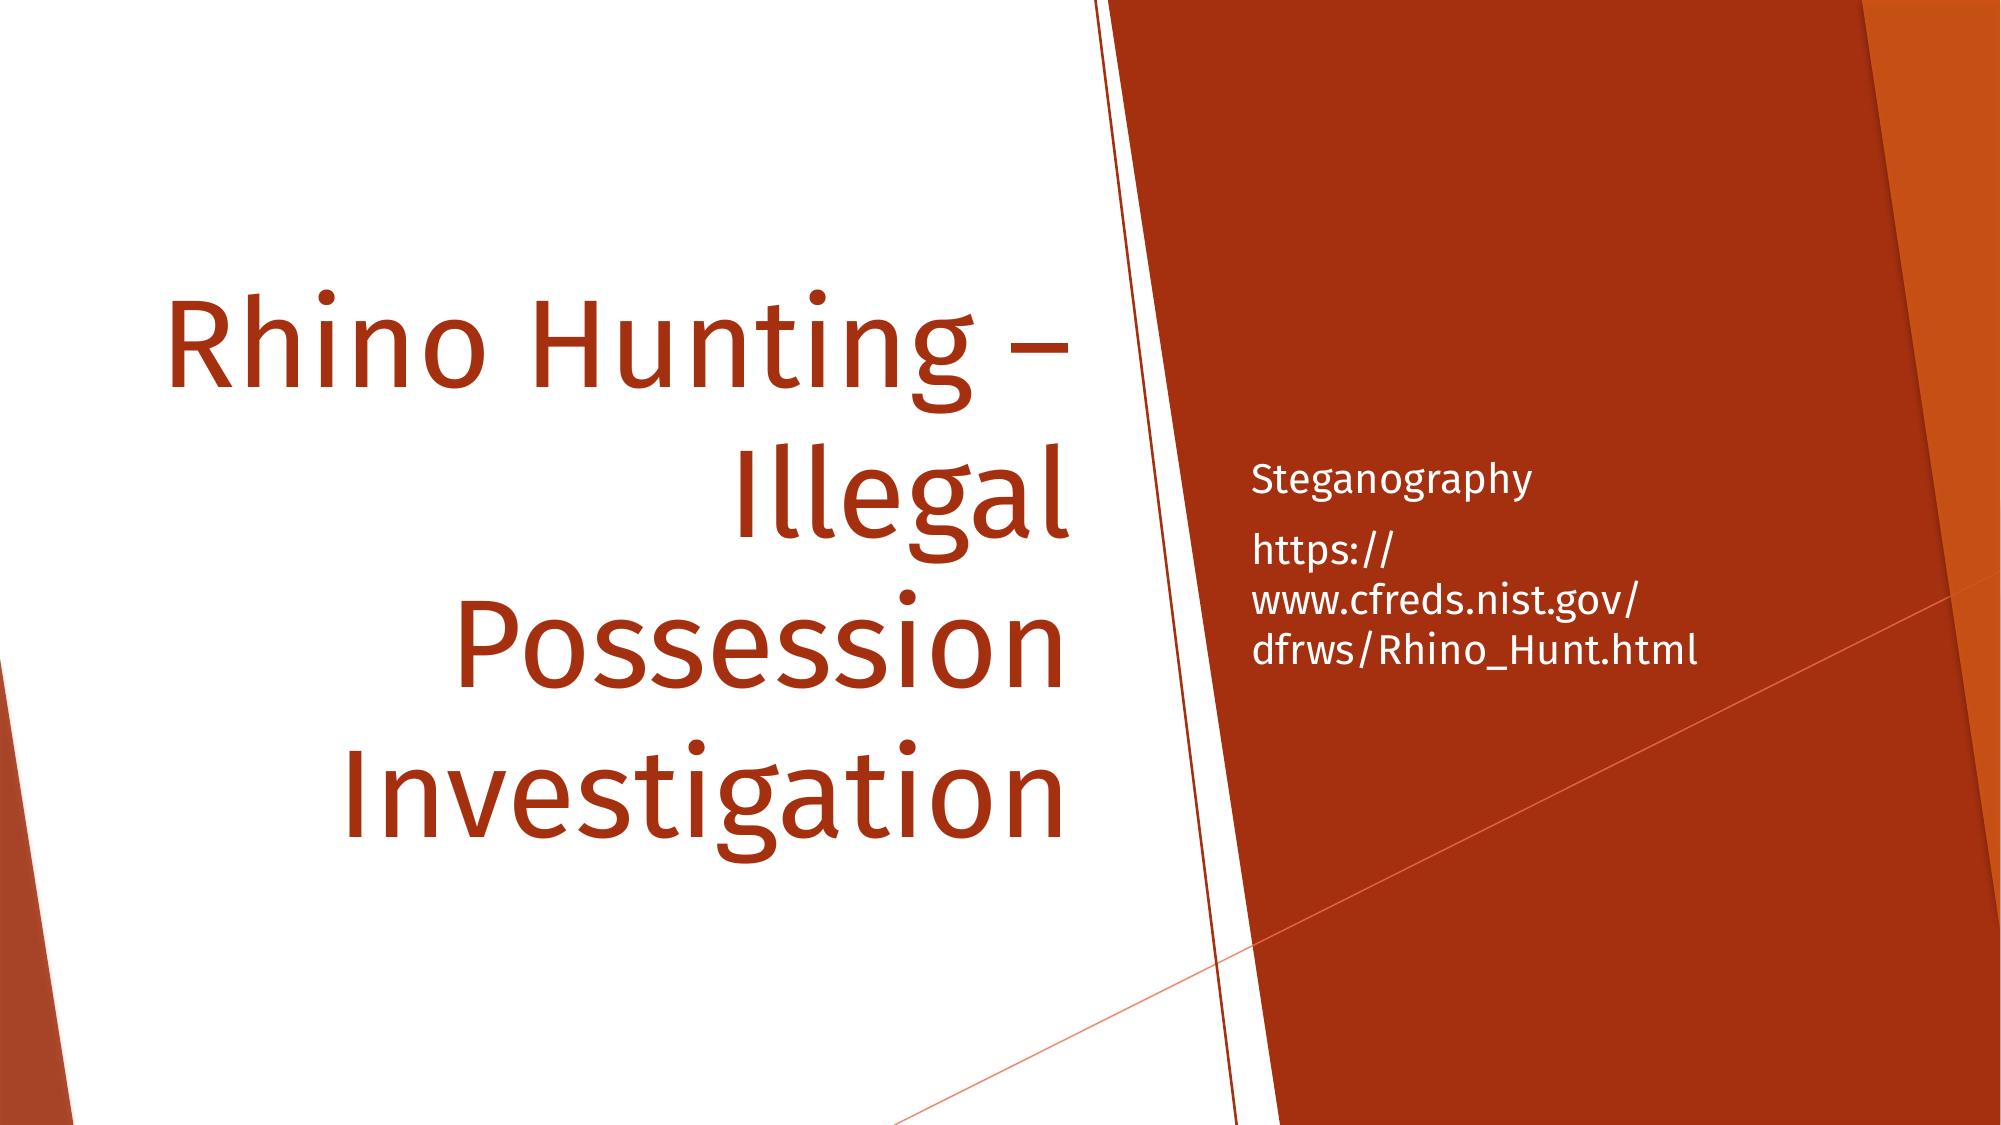

# Rhino Hunting – Illegal Possession Investigation
Steganography
https://www.cfreds.nist.gov/dfrws/Rhino_Hunt.html